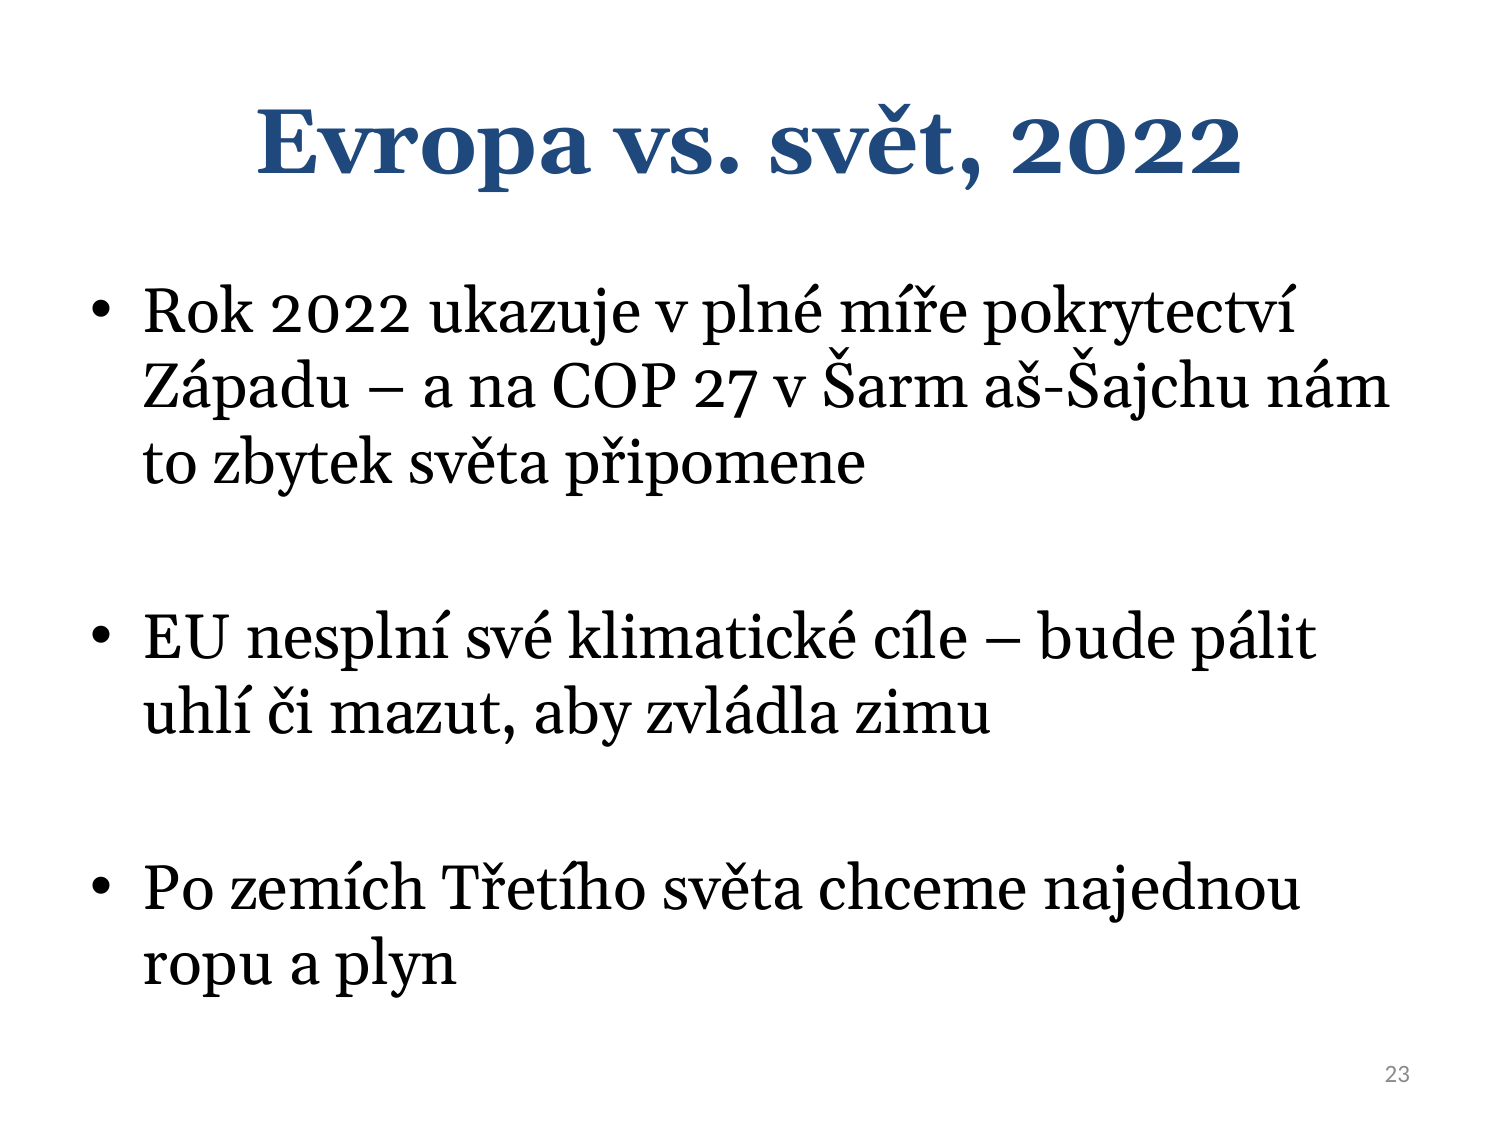

# Evropa vs. svět, 2022
Rok 2022 ukazuje v plné míře pokrytectví Západu – a na COP 27 v Šarm aš-Šajchu nám to zbytek světa připomene

EU nesplní své klimatické cíle – bude pálit uhlí či mazut, aby zvládla zimu

Po zemích Třetího světa chceme najednou ropu a plyn
23